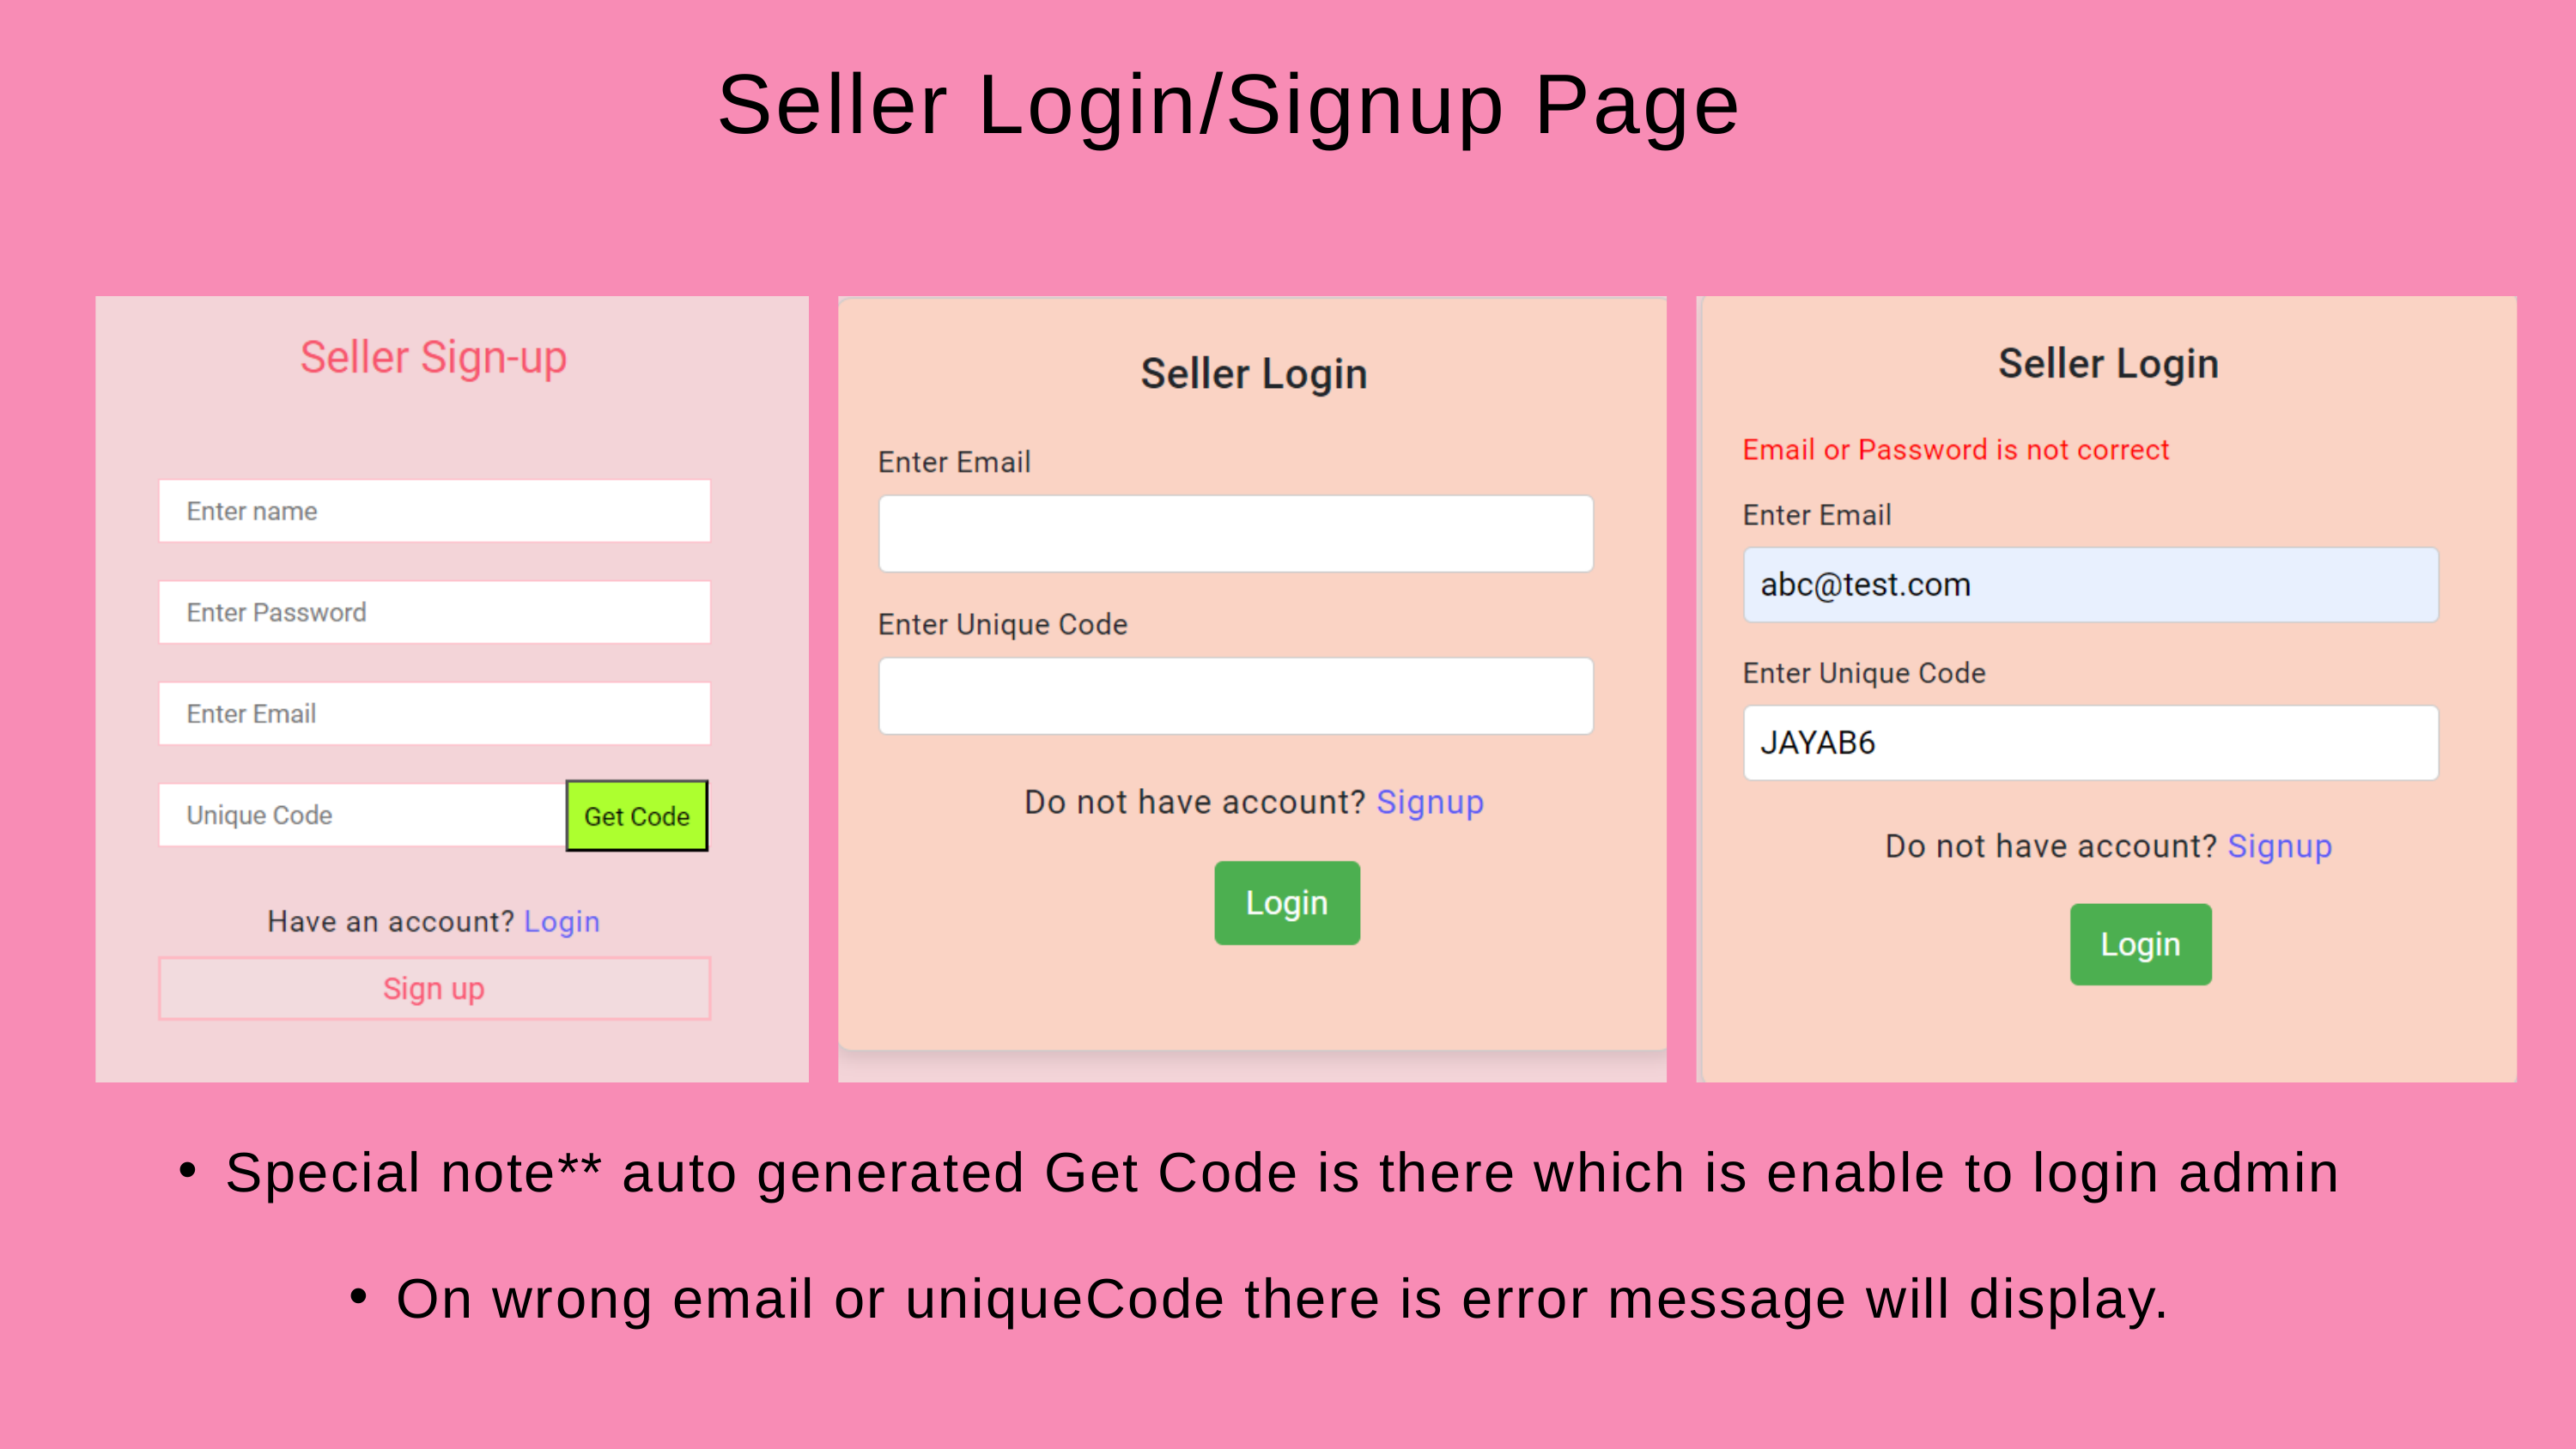

Seller Login/Signup Page

Special note** auto generated Get Code is there which is enable to login admin
On wrong email or uniqueCode there is error message will display.